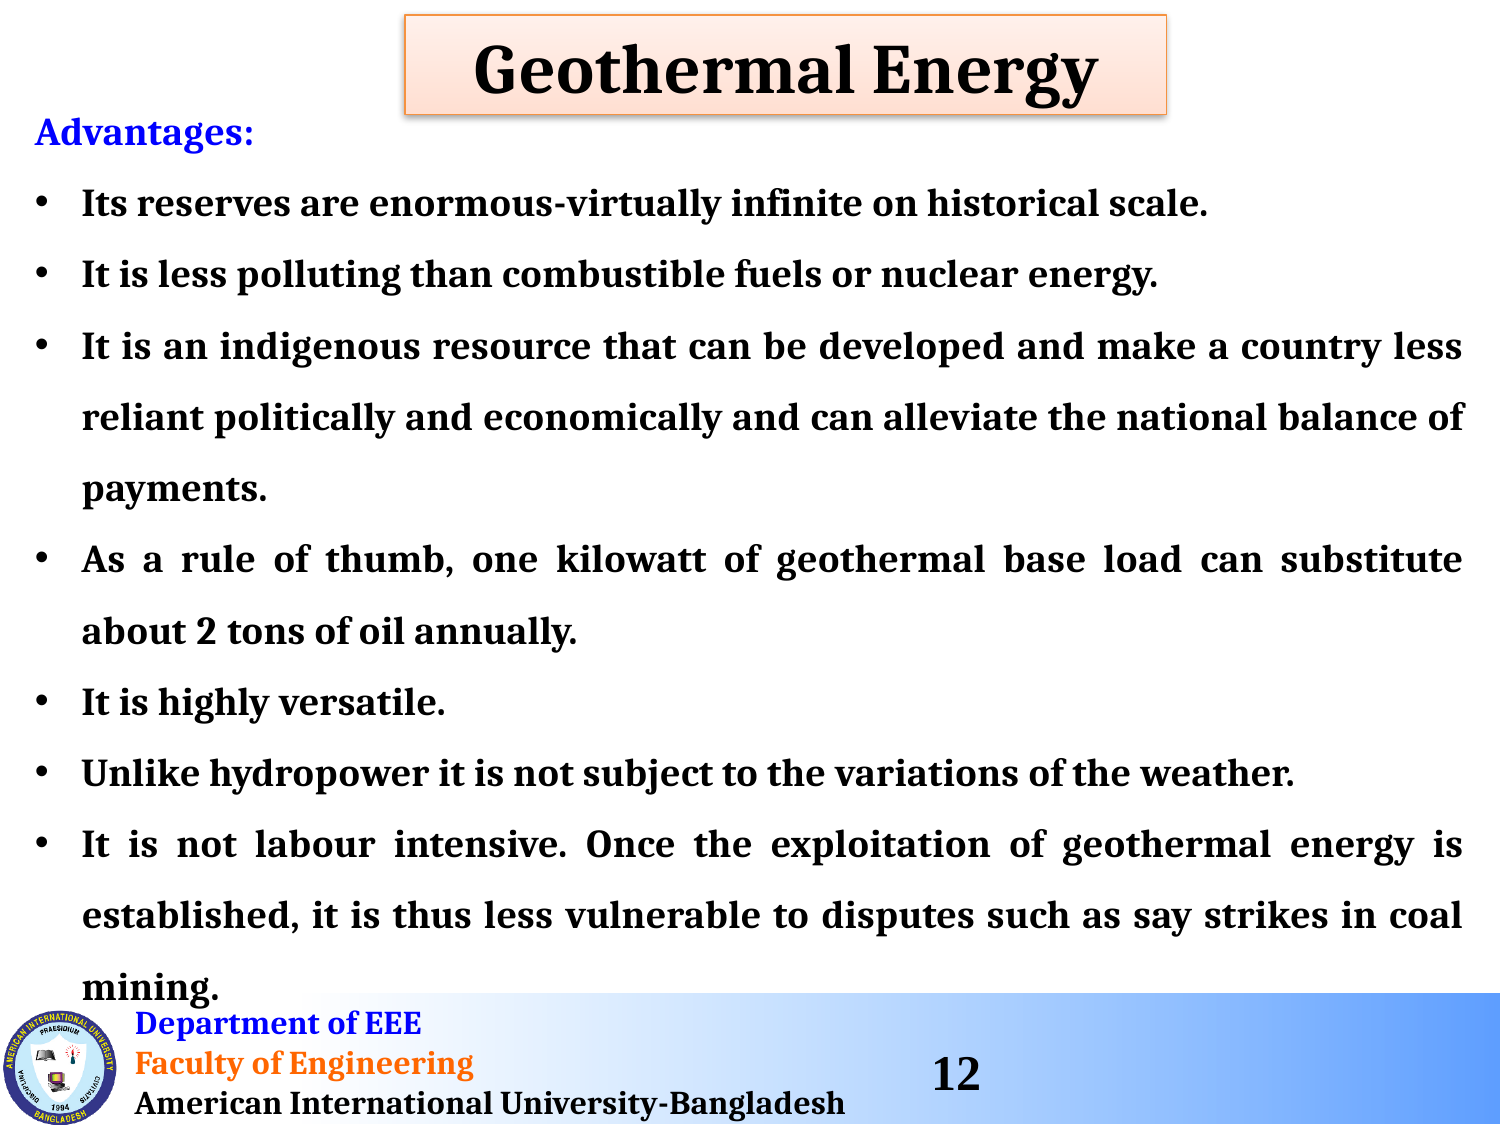

Geothermal Energy
Advantages:
Its reserves are enormous-virtually infinite on historical scale.
It is less polluting than combustible fuels or nuclear energy.
It is an indigenous resource that can be developed and make a country less reliant politically and economically and can alleviate the national balance of payments.
As a rule of thumb, one kilowatt of geothermal base load can substitute about 2 tons of oil annually.
It is highly versatile.
Unlike hydropower it is not subject to the variations of the weather.
It is not labour intensive. Once the exploitation of geothermal energy is established, it is thus less vulnerable to disputes such as say strikes in coal mining.
12